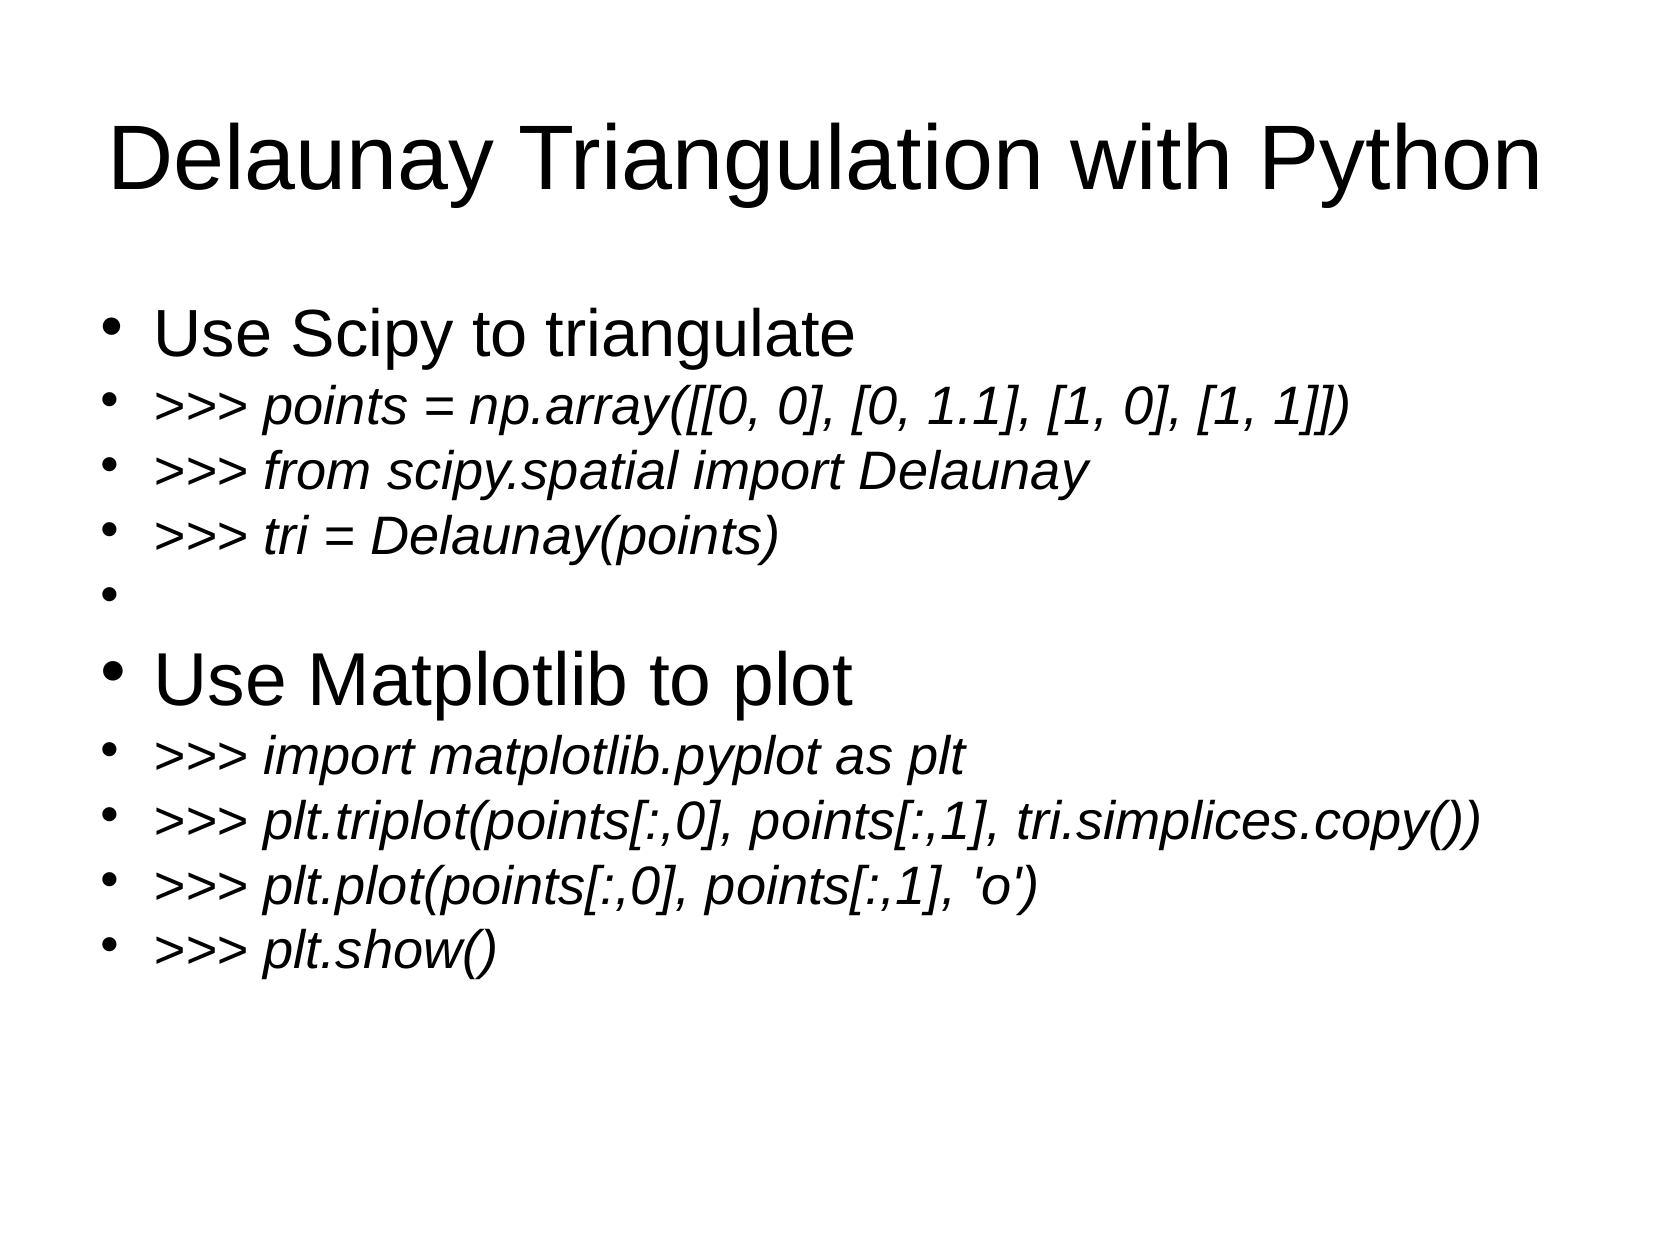

Delaunay Triangulation with Python
Use Scipy to triangulate
>>> points = np.array([[0, 0], [0, 1.1], [1, 0], [1, 1]])
>>> from scipy.spatial import Delaunay
>>> tri = Delaunay(points)

Use Matplotlib to plot
>>> import matplotlib.pyplot as plt
>>> plt.triplot(points[:,0], points[:,1], tri.simplices.copy())
>>> plt.plot(points[:,0], points[:,1], 'o')
>>> plt.show()